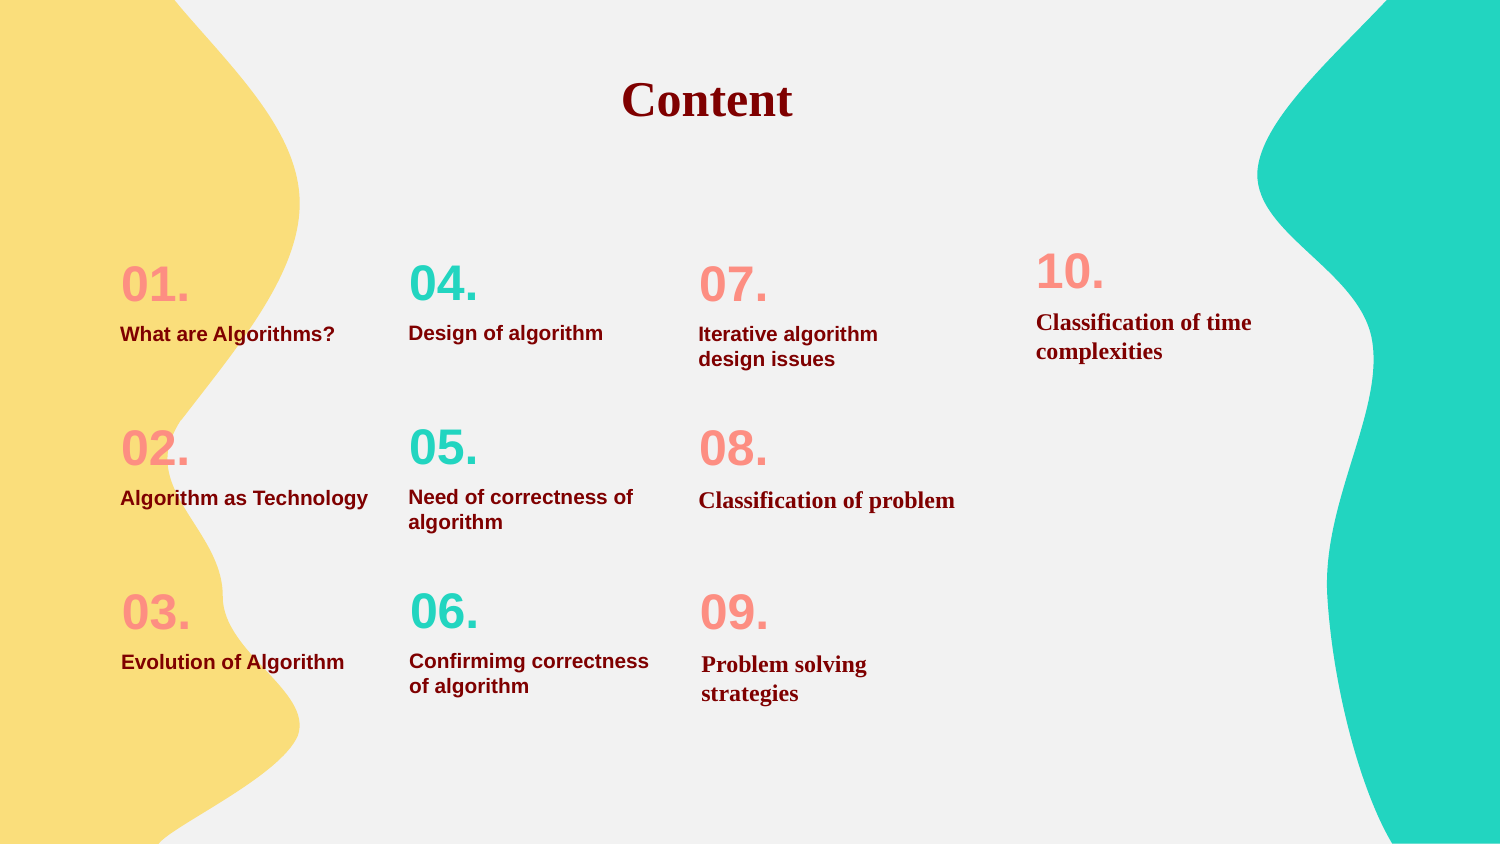

Content
10.
04.
01.
07.
Classification of time complexities

Design of algorithm
What are Algorithms?
Iterative algorithm design issues
05.
02.
08.
Need of correctness of algorithm
Algorithm as Technology
Classification of problem
06.
03.
09.
Confirmimg correctness of algorithm
Problem solving strategies
Evolution of Algorithm